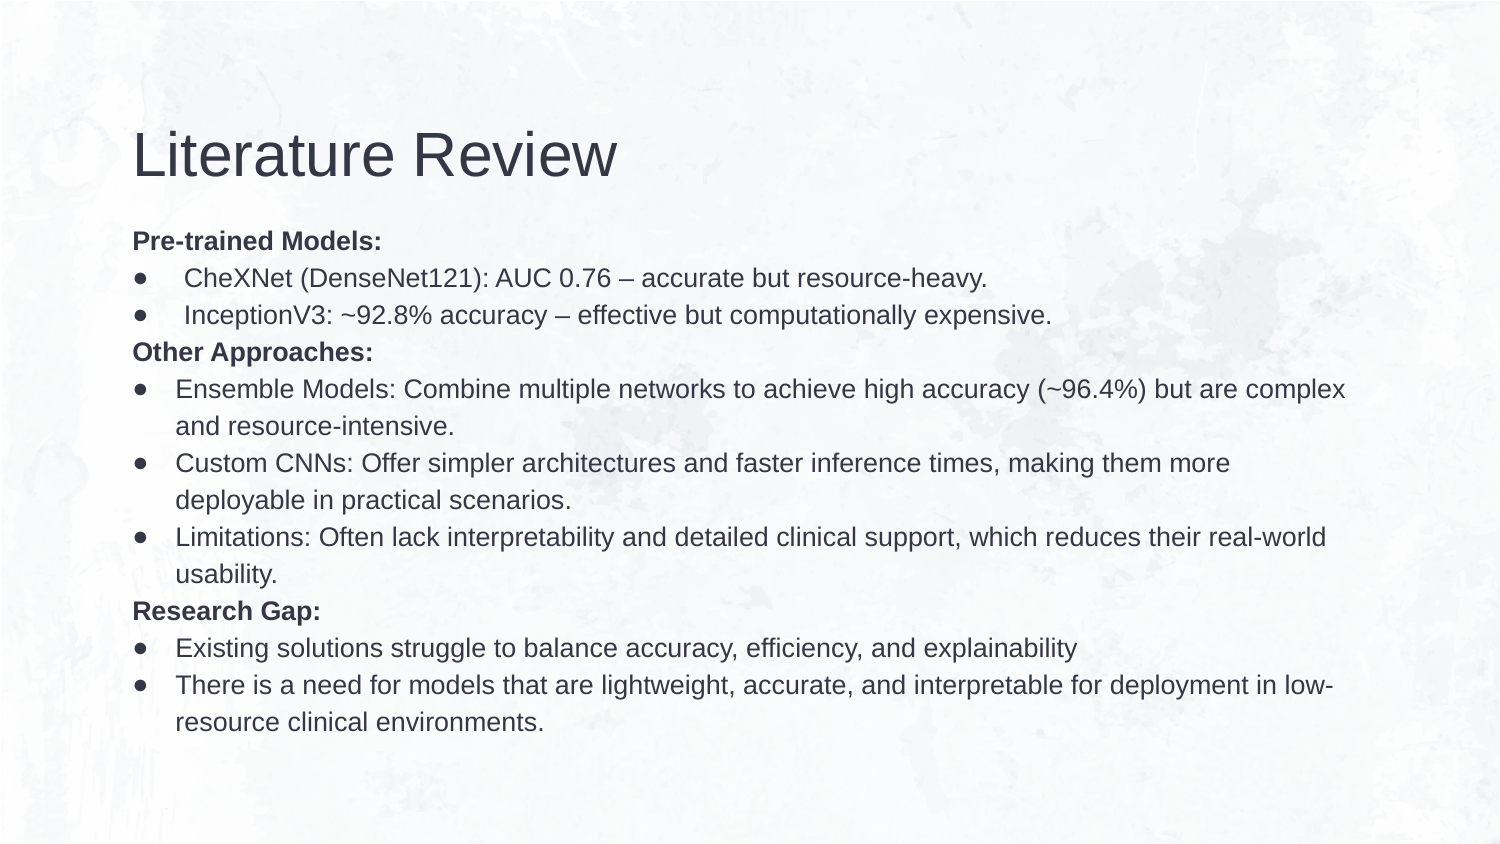

# Literature Review
Pre-trained Models:
CheXNet (DenseNet121): AUC 0.76 – accurate but resource-heavy.
InceptionV3: ~92.8% accuracy – effective but computationally expensive.
Other Approaches:
Ensemble Models: Combine multiple networks to achieve high accuracy (~96.4%) but are complex and resource-intensive.
Custom CNNs: Offer simpler architectures and faster inference times, making them more deployable in practical scenarios.
Limitations: Often lack interpretability and detailed clinical support, which reduces their real-world usability.
Research Gap:
Existing solutions struggle to balance accuracy, efficiency, and explainability
There is a need for models that are lightweight, accurate, and interpretable for deployment in low-resource clinical environments.